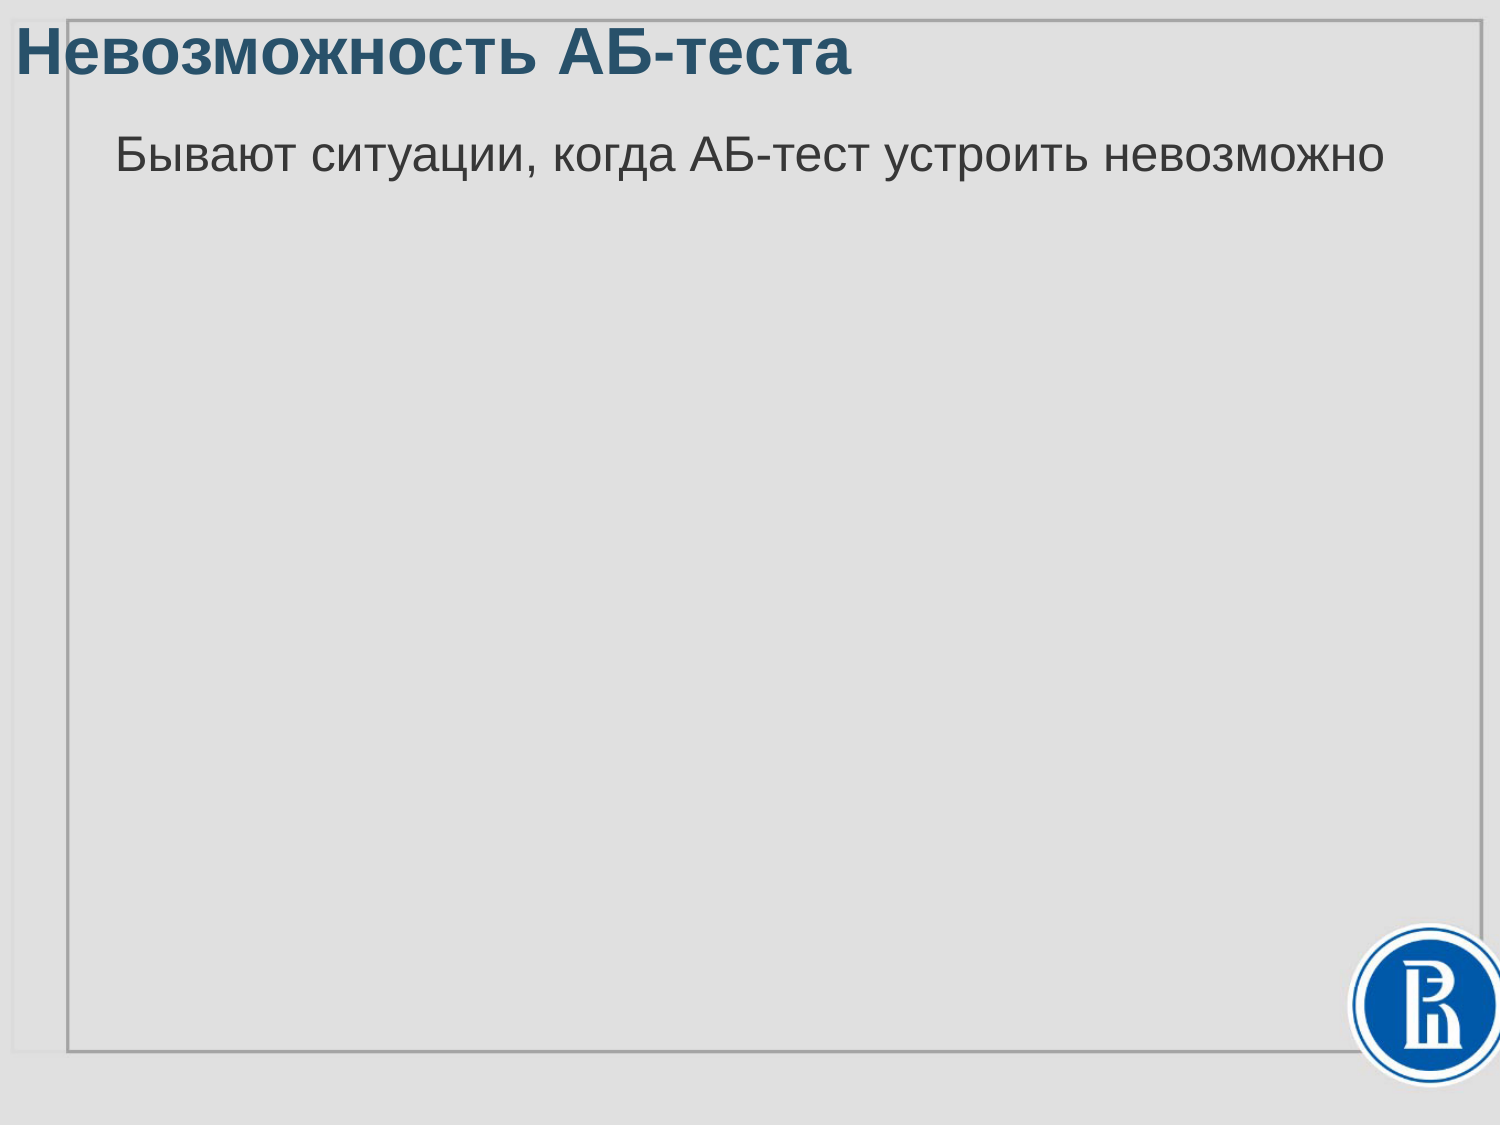

# Невозможность АБ-теста
Бывают ситуации, когда АБ-тест устроить невозможно